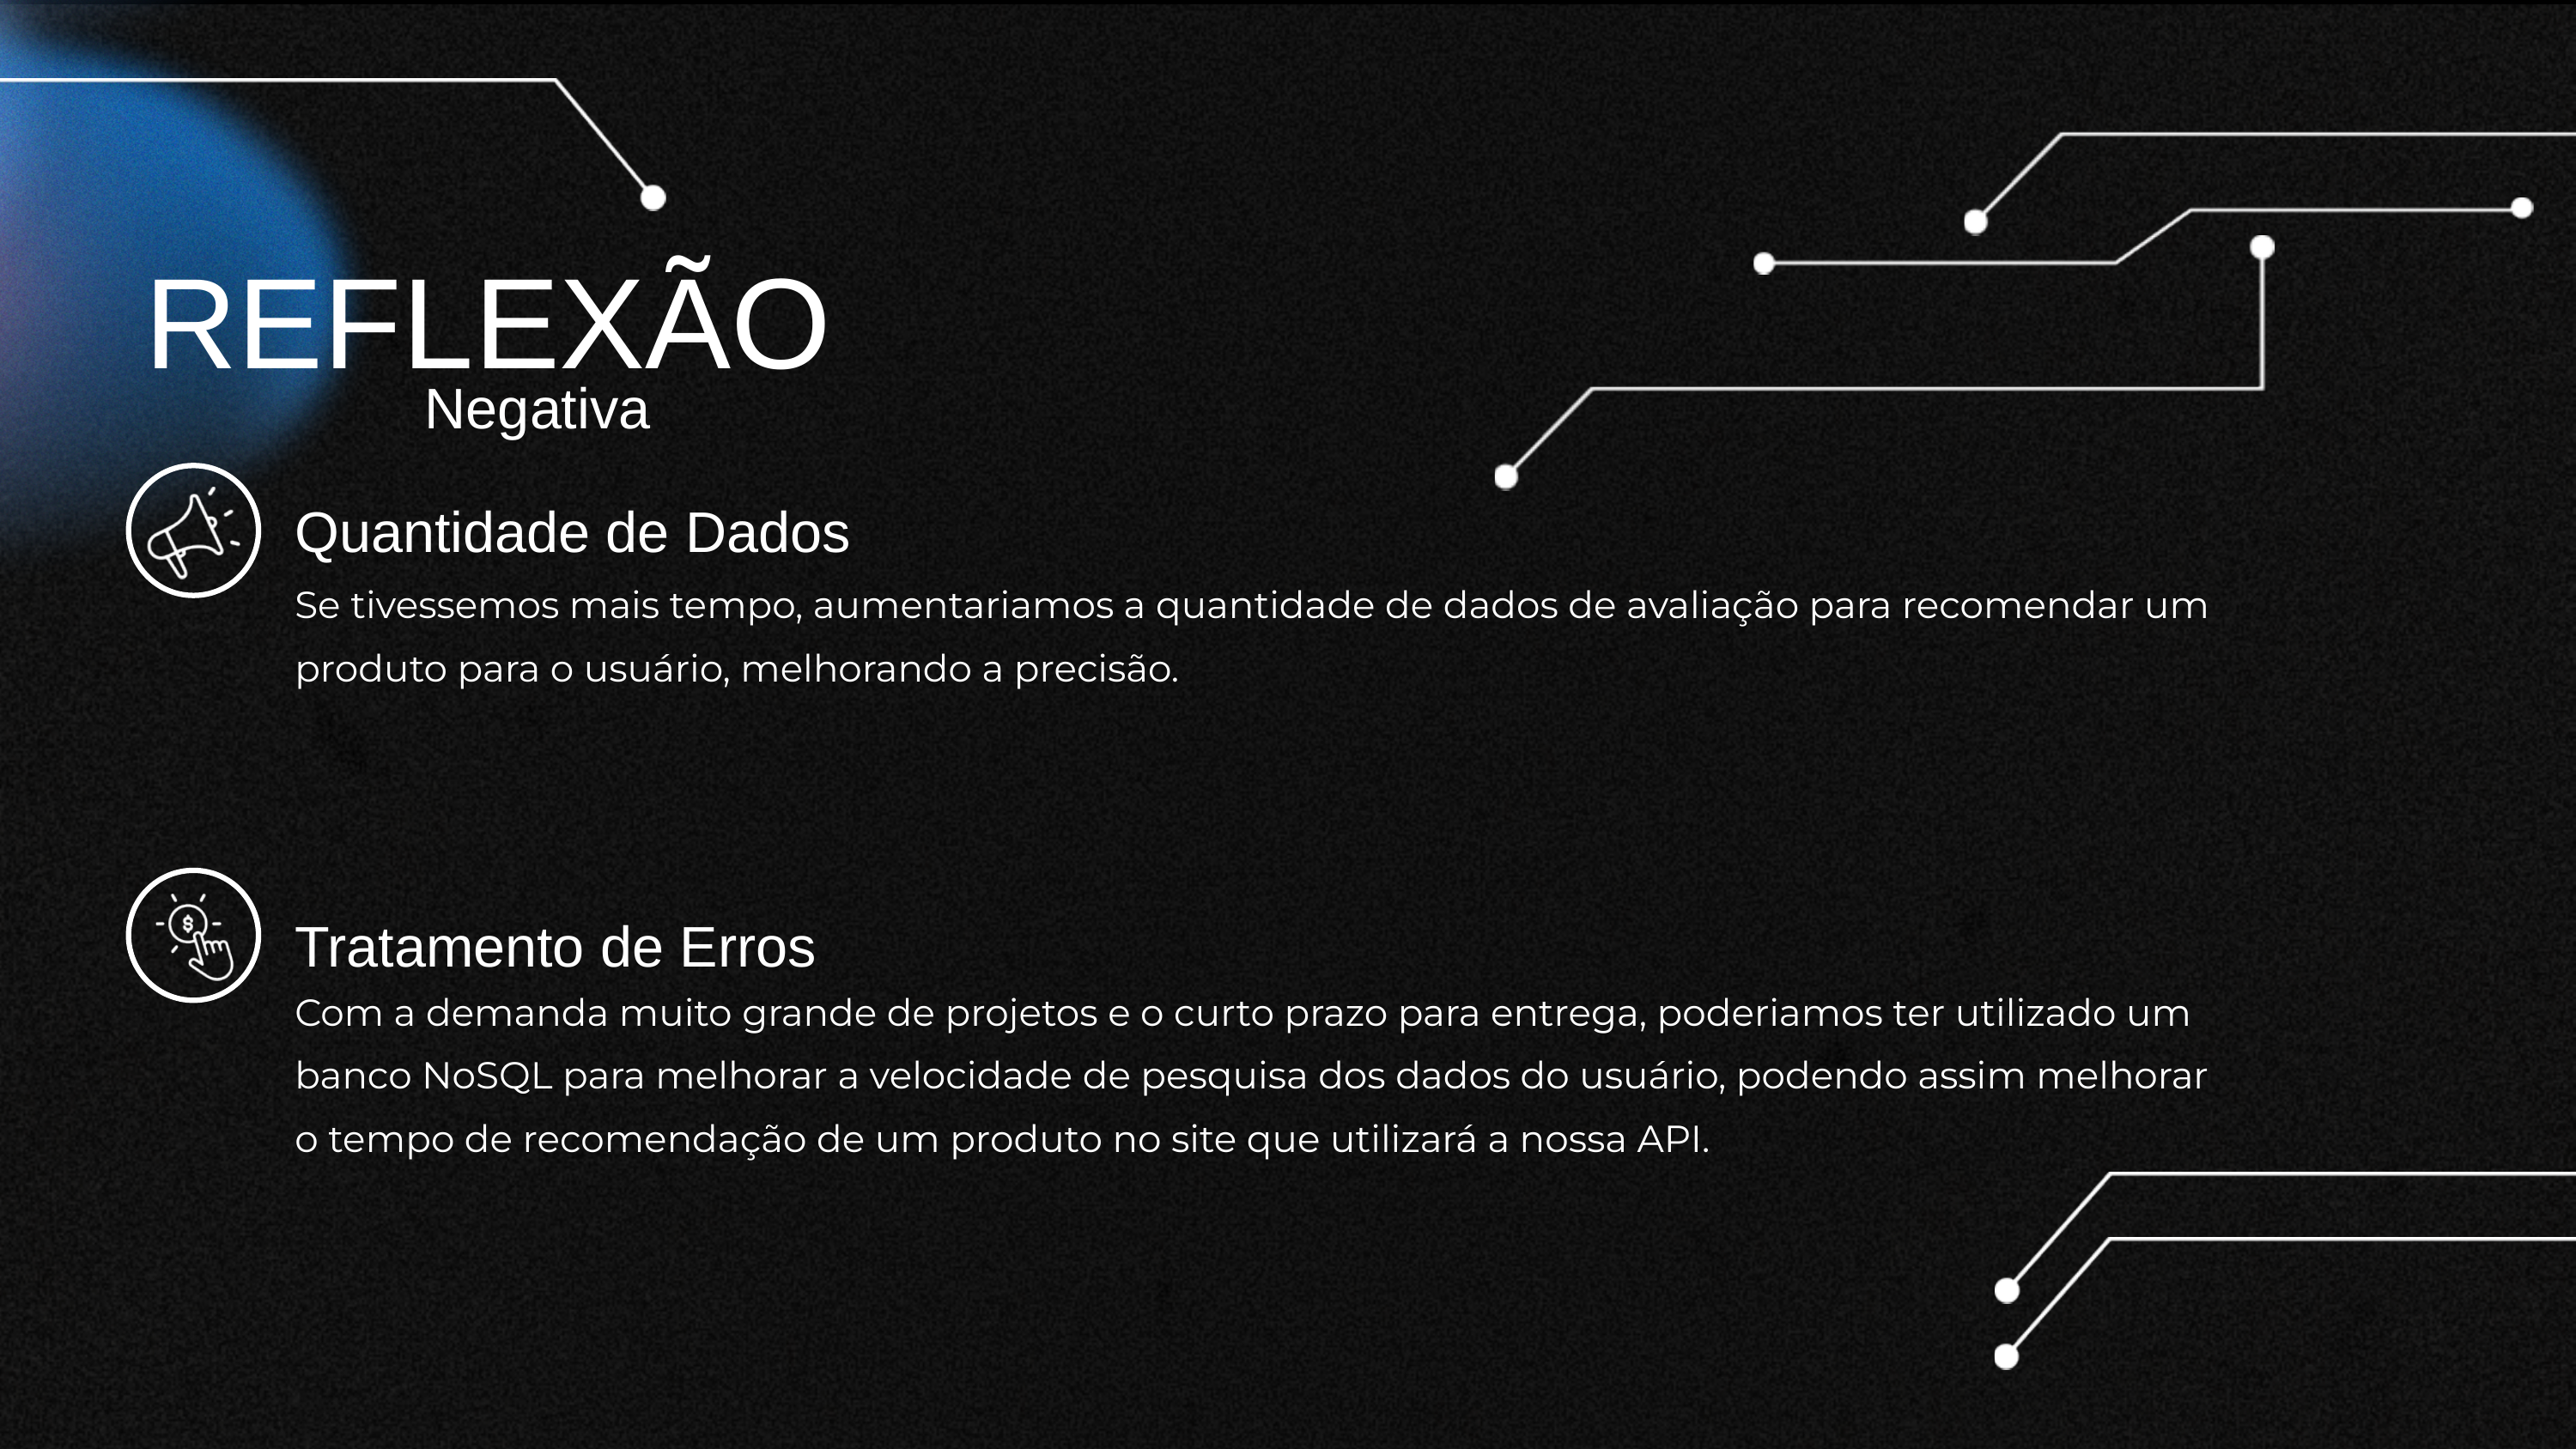

REFLEXÃO

Negativa

Quantidade de Dados
Se tivessemos mais tempo, aumentariamos a quantidade de dados de avaliação para recomendar um produto para o usuário, melhorando a precisão.

Tratamento de Erros
Com a demanda muito grande de projetos e o curto prazo para entrega, poderiamos ter utilizado um banco NoSQL para melhorar a velocidade de pesquisa dos dados do usuário, podendo assim melhorar o tempo de recomendação de um produto no site que utilizará a nossa API.